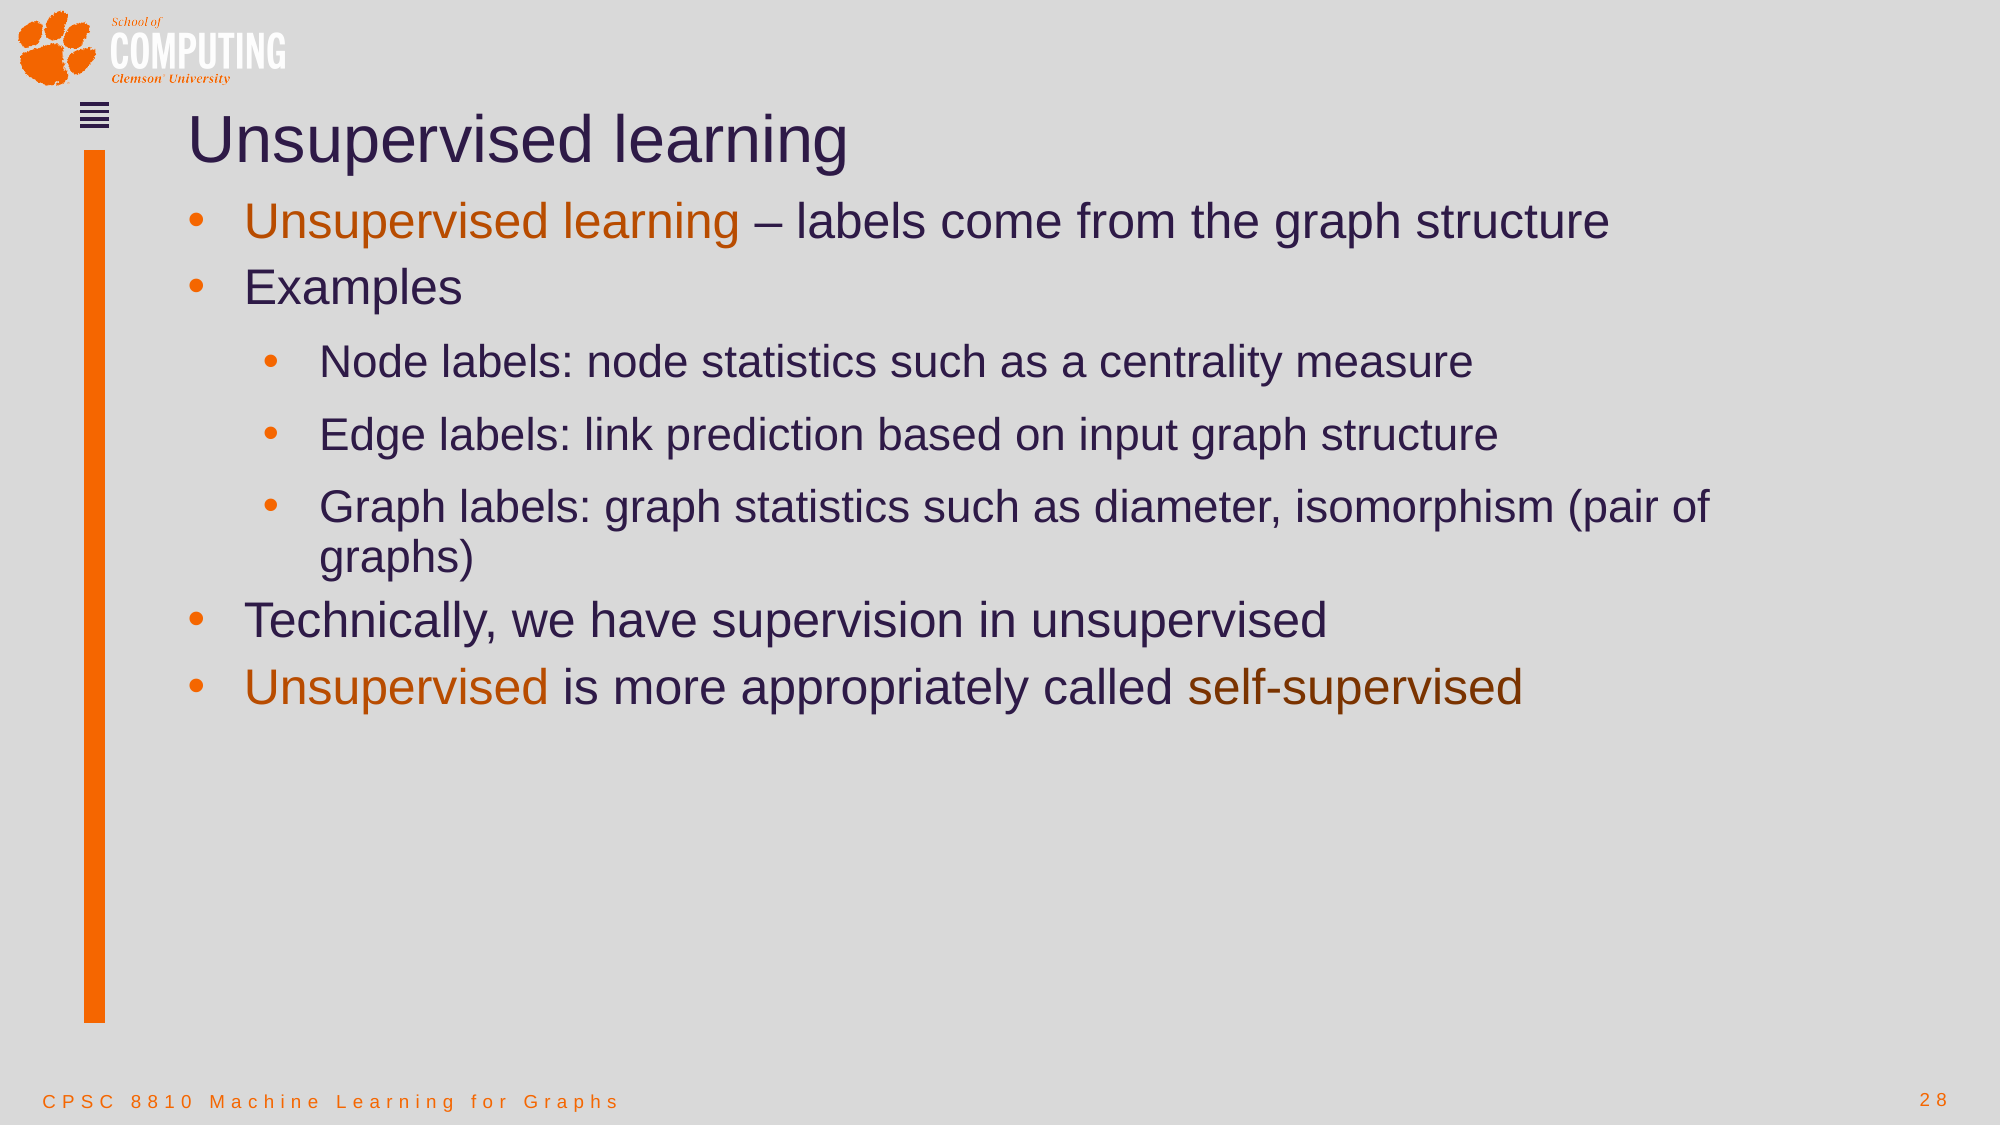

# Unsupervised learning
Unsupervised learning – labels come from the graph structure
Examples
Node labels: node statistics such as a centrality measure
Edge labels: link prediction based on input graph structure
Graph labels: graph statistics such as diameter, isomorphism (pair of graphs)
Technically, we have supervision in unsupervised
Unsupervised is more appropriately called self-supervised